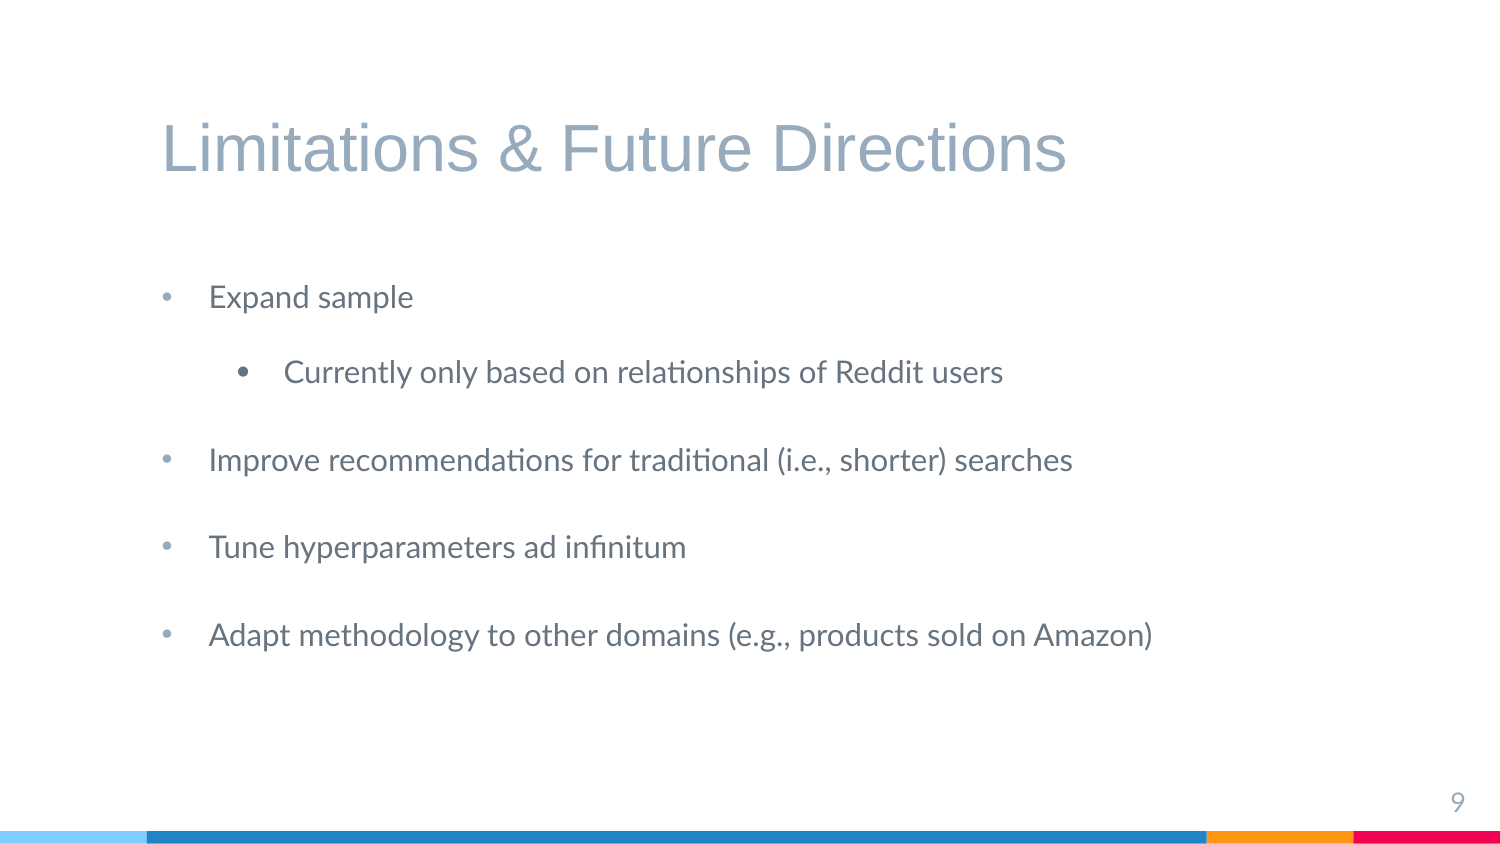

# Limitations & Future Directions
Expand sample
Currently only based on relationships of Reddit users
Improve recommendations for traditional (i.e., shorter) searches
Tune hyperparameters ad infinitum
Adapt methodology to other domains (e.g., products sold on Amazon)

9